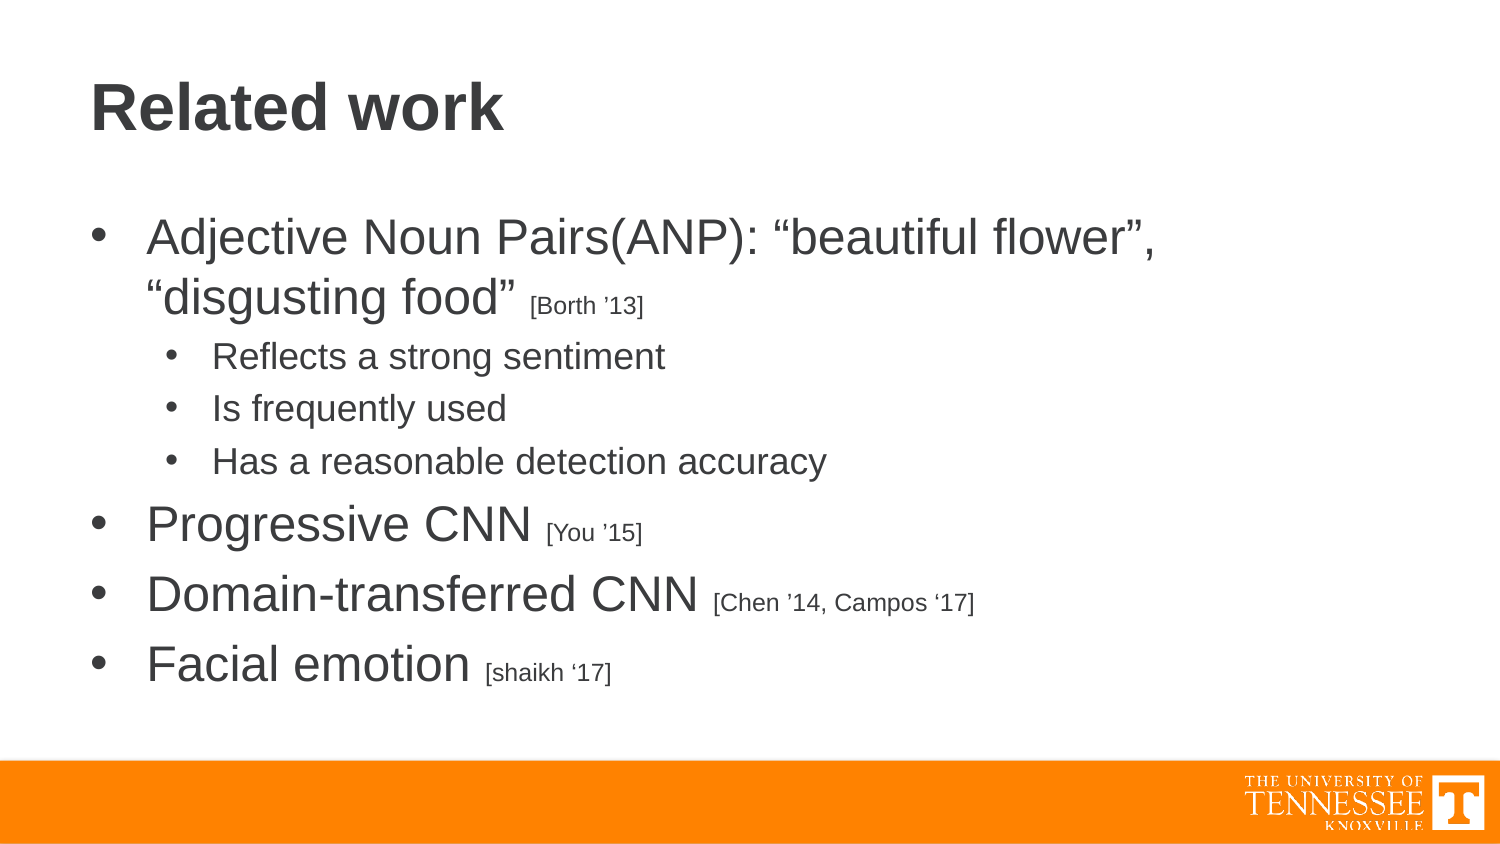

# Related work
Adjective Noun Pairs(ANP): “beautiful flower”, “disgusting food” [Borth ’13]
Reflects a strong sentiment
Is frequently used
Has a reasonable detection accuracy
Progressive CNN [You ’15]
Domain-transferred CNN [Chen ’14, Campos ‘17]
Facial emotion [shaikh ‘17]